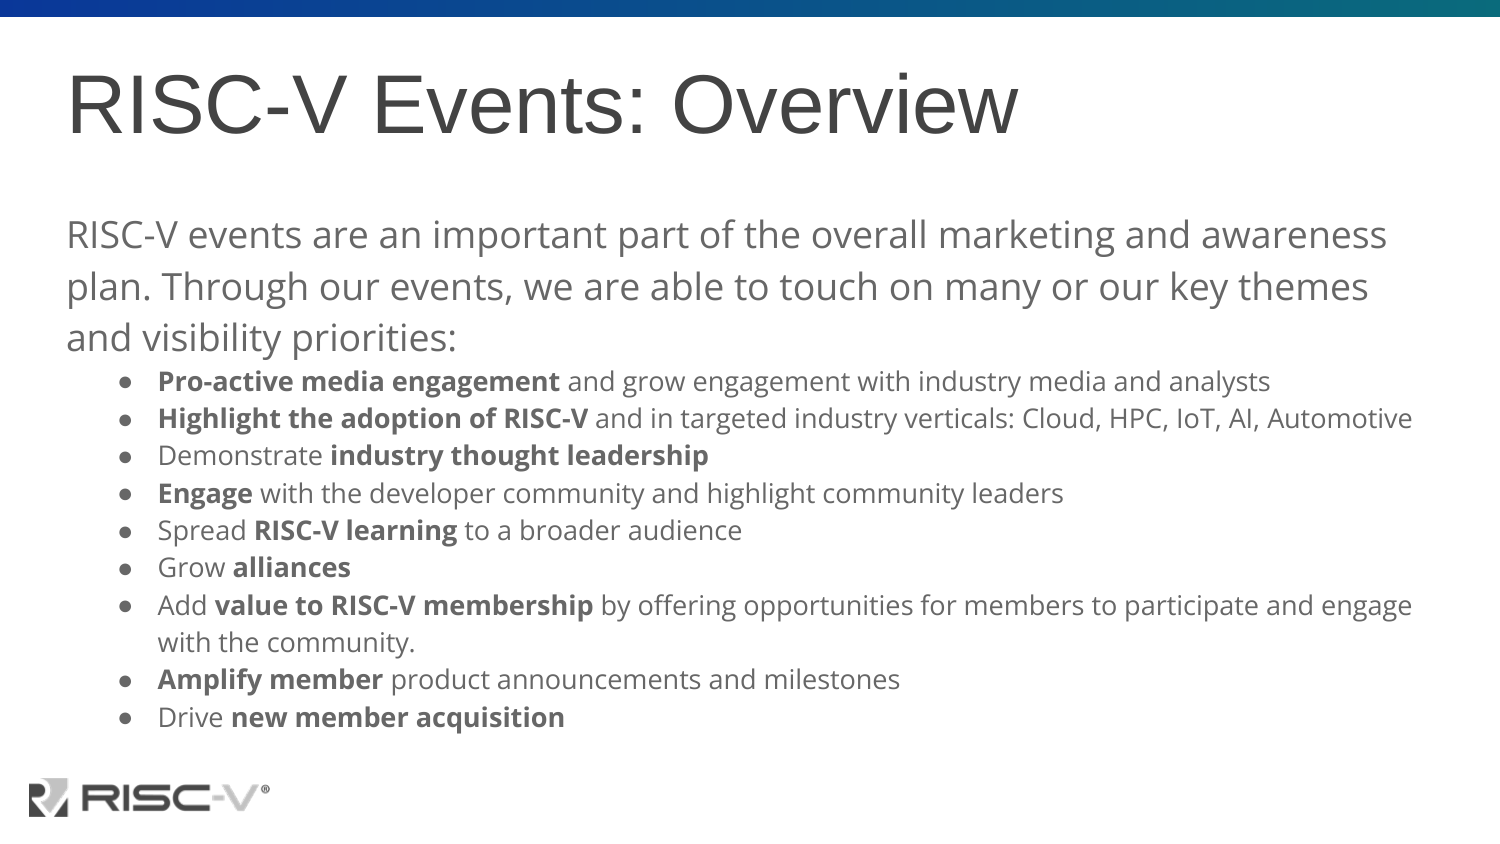

# RISC-V Events: Overview
RISC-V events are an important part of the overall marketing and awareness plan. Through our events, we are able to touch on many or our key themes and visibility priorities:
Pro-active media engagement and grow engagement with industry media and analysts
Highlight the adoption of RISC-V and in targeted industry verticals: Cloud, HPC, IoT, AI, Automotive
Demonstrate industry thought leadership
Engage with the developer community and highlight community leaders
Spread RISC-V learning to a broader audience
Grow alliances
Add value to RISC-V membership by offering opportunities for members to participate and engage with the community.
Amplify member product announcements and milestones
Drive new member acquisition